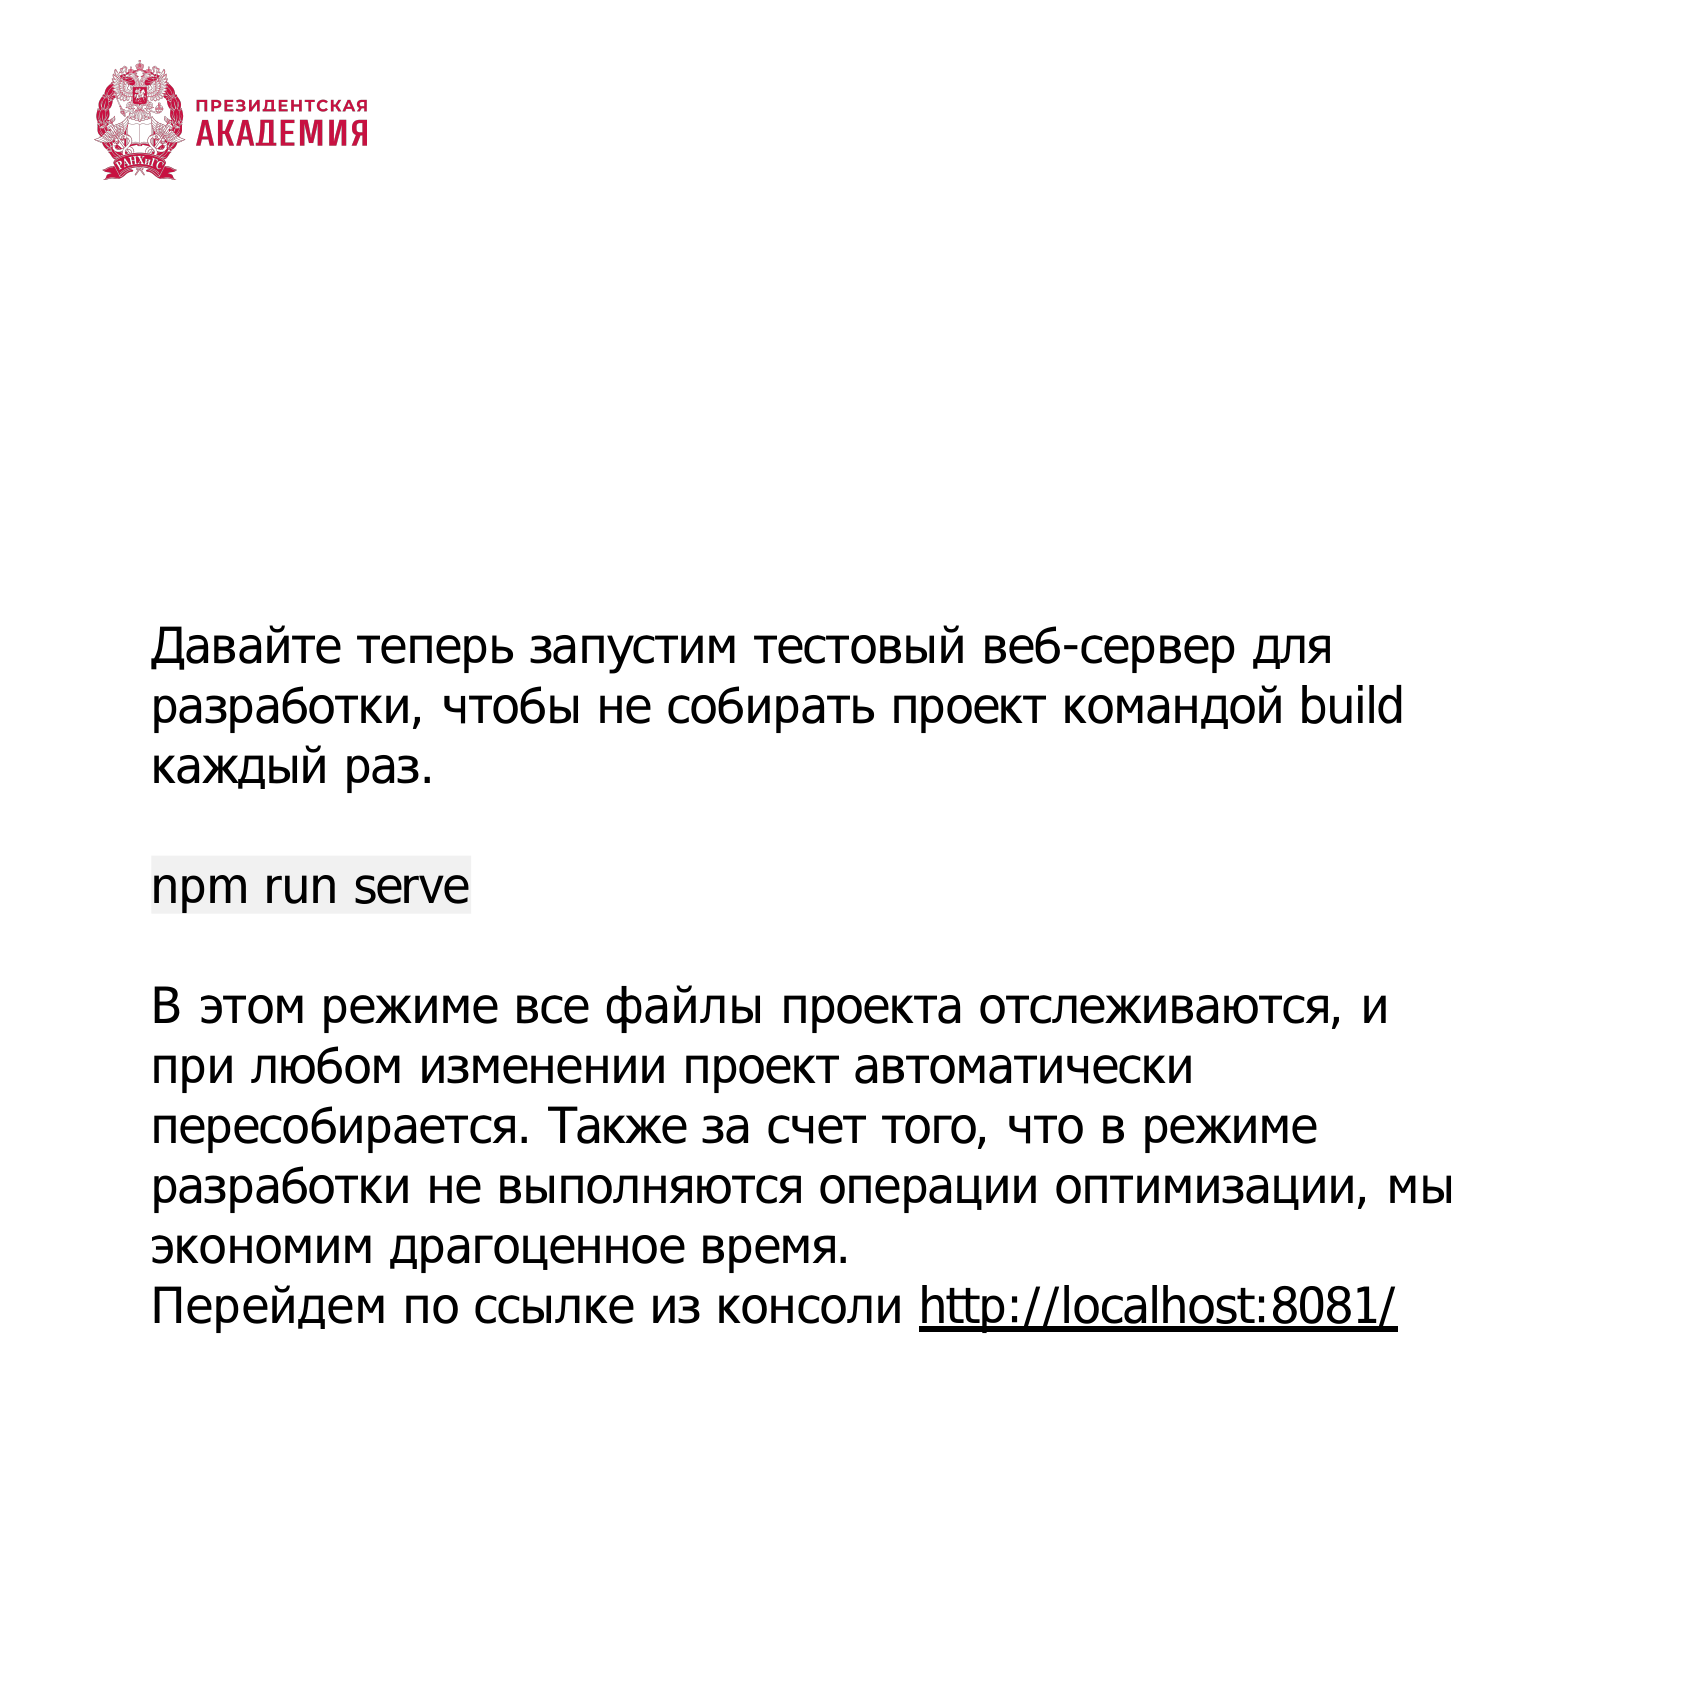

Давайте теперь запустим тестовый веб-сервер для разработки, чтобы не собирать проект командой build каждый раз.
npm run serve
В этом режиме все файлы проекта отслеживаются, и при любом изменении проект автоматически пересобирается. Также за счет того, что в режиме разработки не выполняются операции оптимизации, мы экономим драгоценное время.
Перейдем по ссылке из консоли http://localhost:8081/